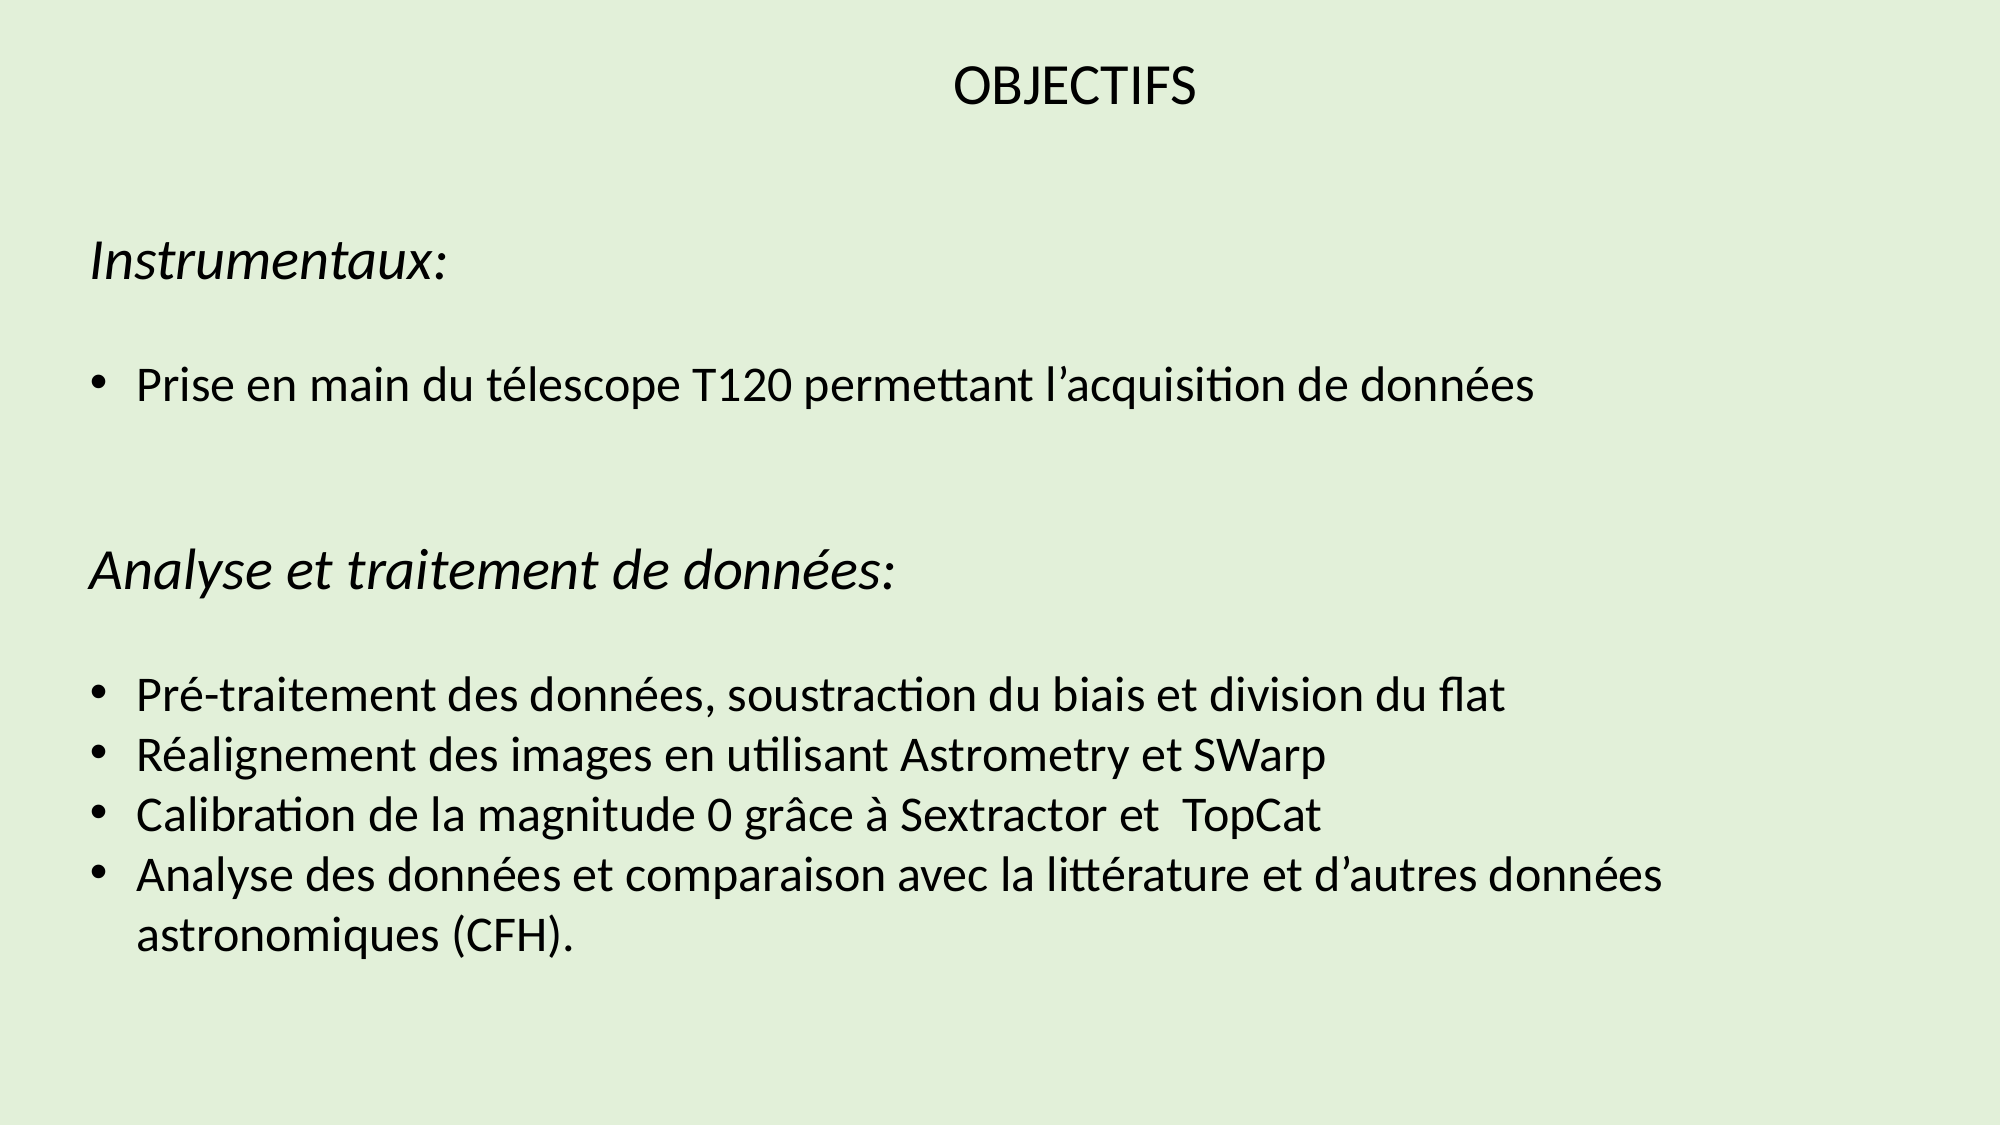

OBJECTIFS
Instrumentaux:

Prise en main du télescope T120 permettant l’acquisition de données

Analyse et traitement de données:

Pré-traitement des données, soustraction du biais et division du flat
Réalignement des images en utilisant Astrometry et SWarp
Calibration de la magnitude 0 grâce à Sextractor et  TopCat
Analyse des données et comparaison avec la littérature et d’autres données astronomiques (CFH).